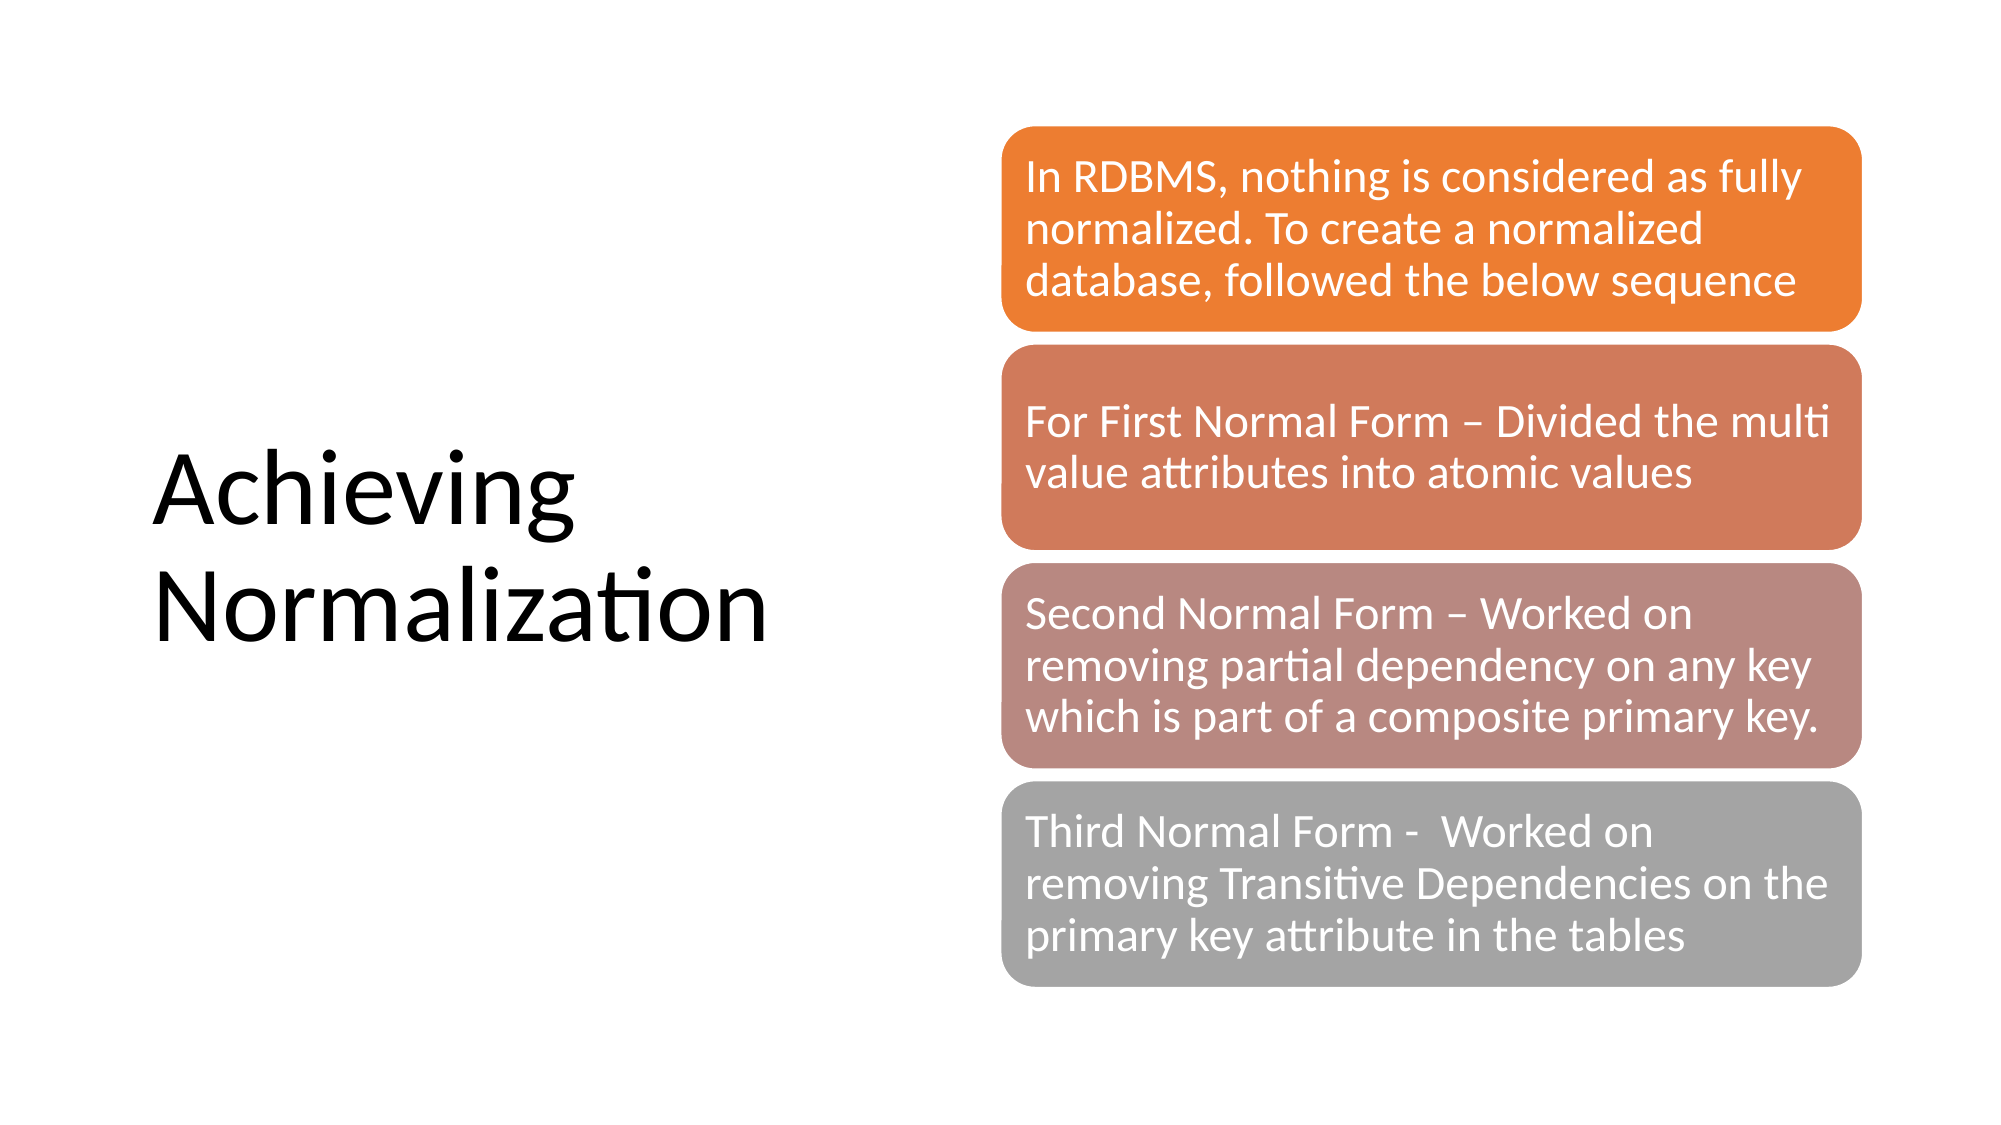

# Achieving Normalization

In RDBMS, nothing is considered as fully normalized. To create a normalized database, followed the below sequence

For First Normal Form – Divided the multi value attributes into atomic values

Second Normal Form – Worked on removing partial dependency on any key which is part of a composite primary key.

Third Normal Form -  Worked on removing Transitive Dependencies on the primary key attribute in the tables